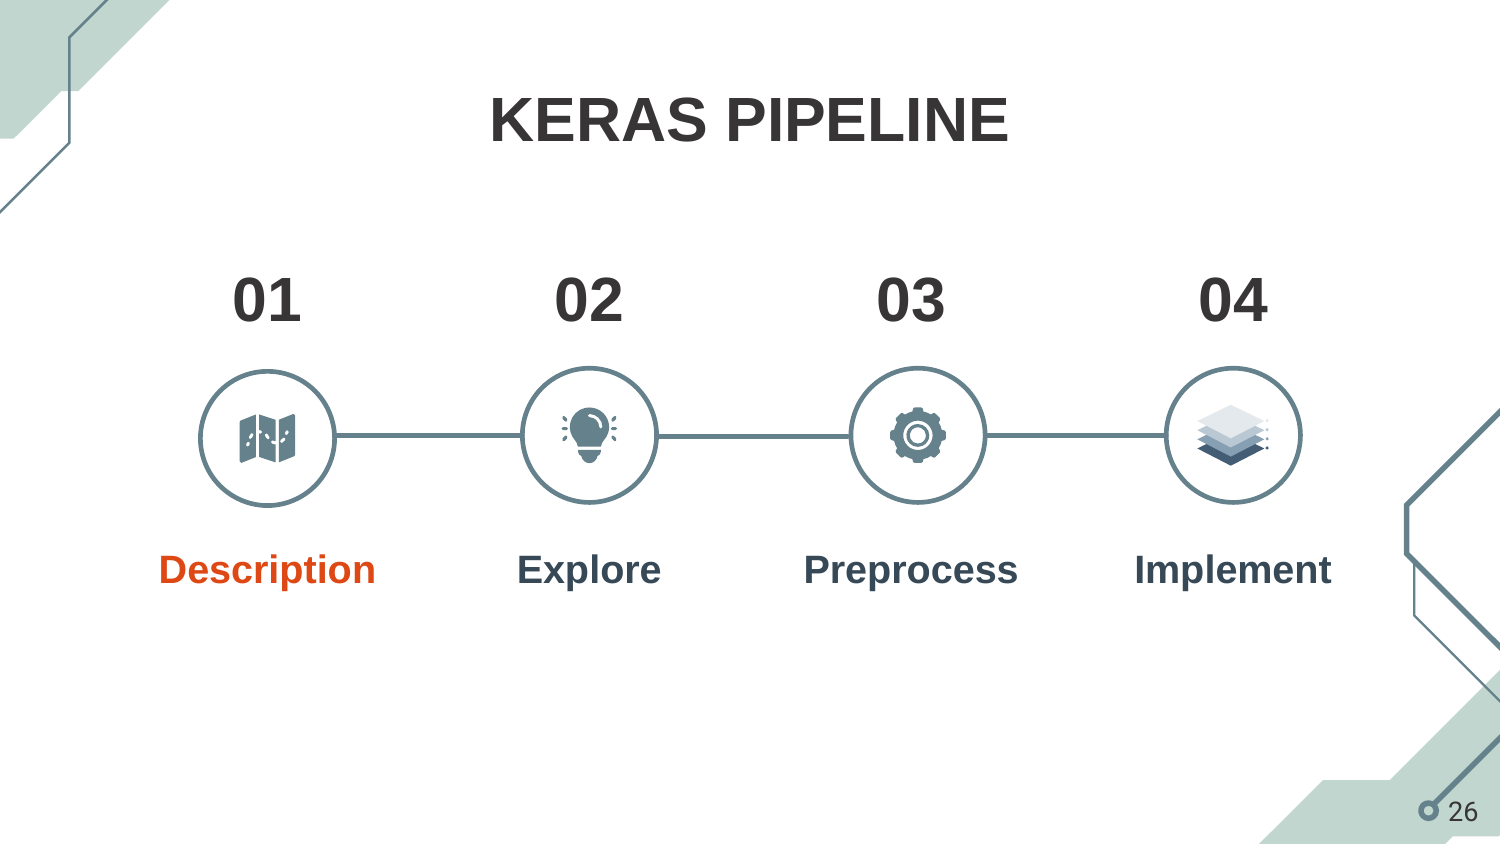

# KERAS PIPELINE
01
02
03
04

Description
Explore
Preprocess
Implement
26